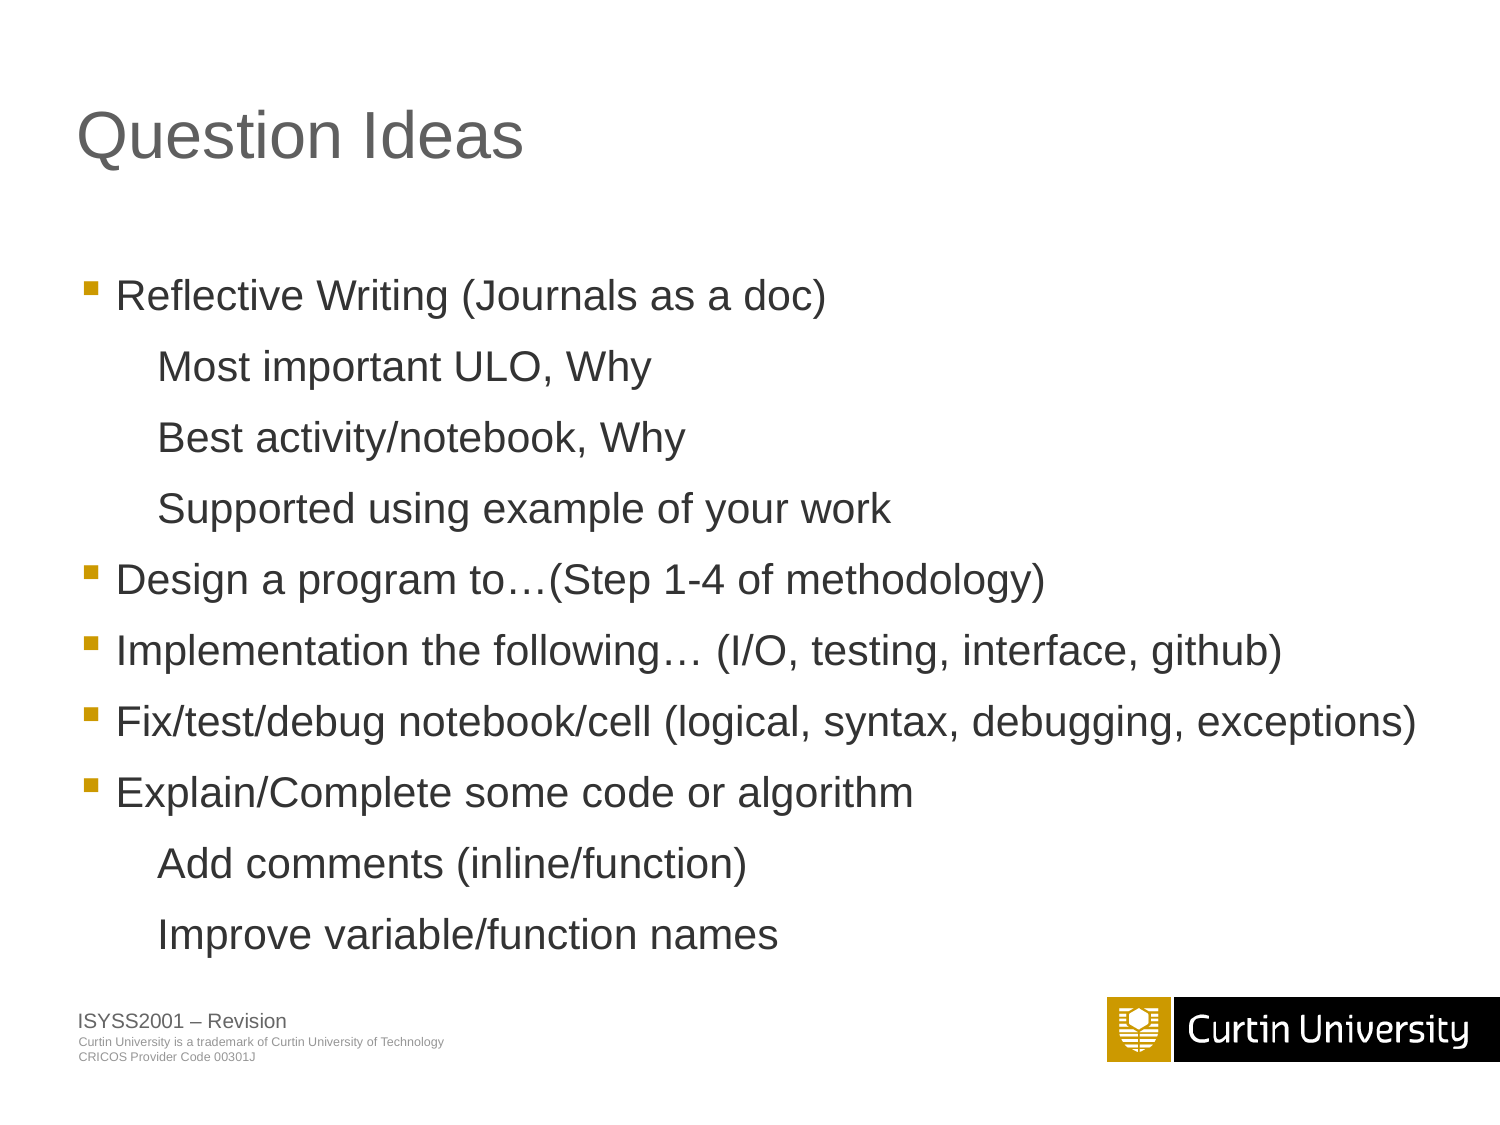

# Question Ideas
Reflective Writing (Journals as a doc)
Most important ULO, Why
Best activity/notebook, Why
Supported using example of your work
Design a program to…(Step 1-4 of methodology)
Implementation the following… (I/O, testing, interface, github)
Fix/test/debug notebook/cell (logical, syntax, debugging, exceptions)
Explain/Complete some code or algorithm
Add comments (inline/function)
Improve variable/function names